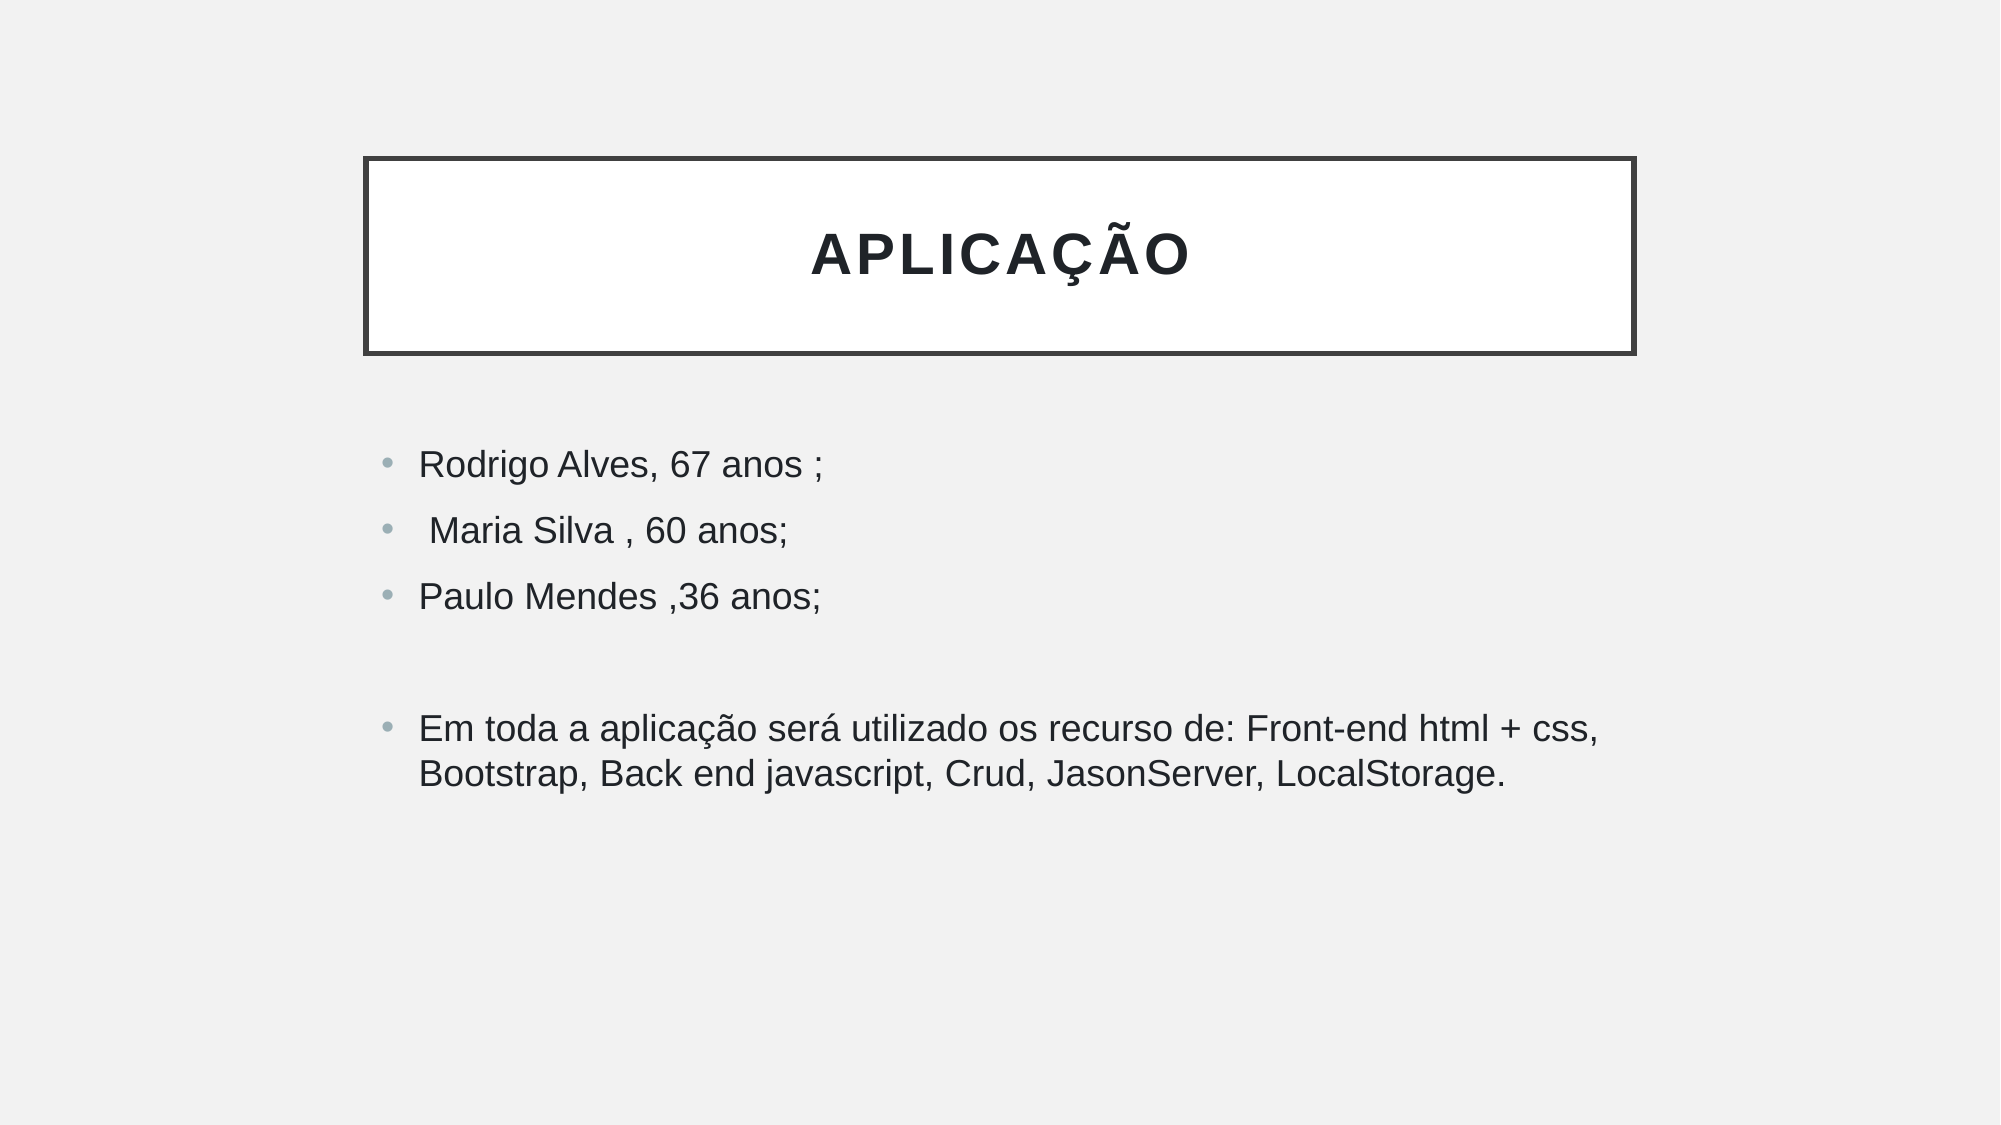

# Aplicação
Rodrigo Alves, 67 anos ;
 Maria Silva , 60 anos;
Paulo Mendes ,36 anos;

Em toda a aplicação será utilizado os recurso de: Front-end html + css, Bootstrap, Back end javascript, Crud, JasonServer, LocalStorage.